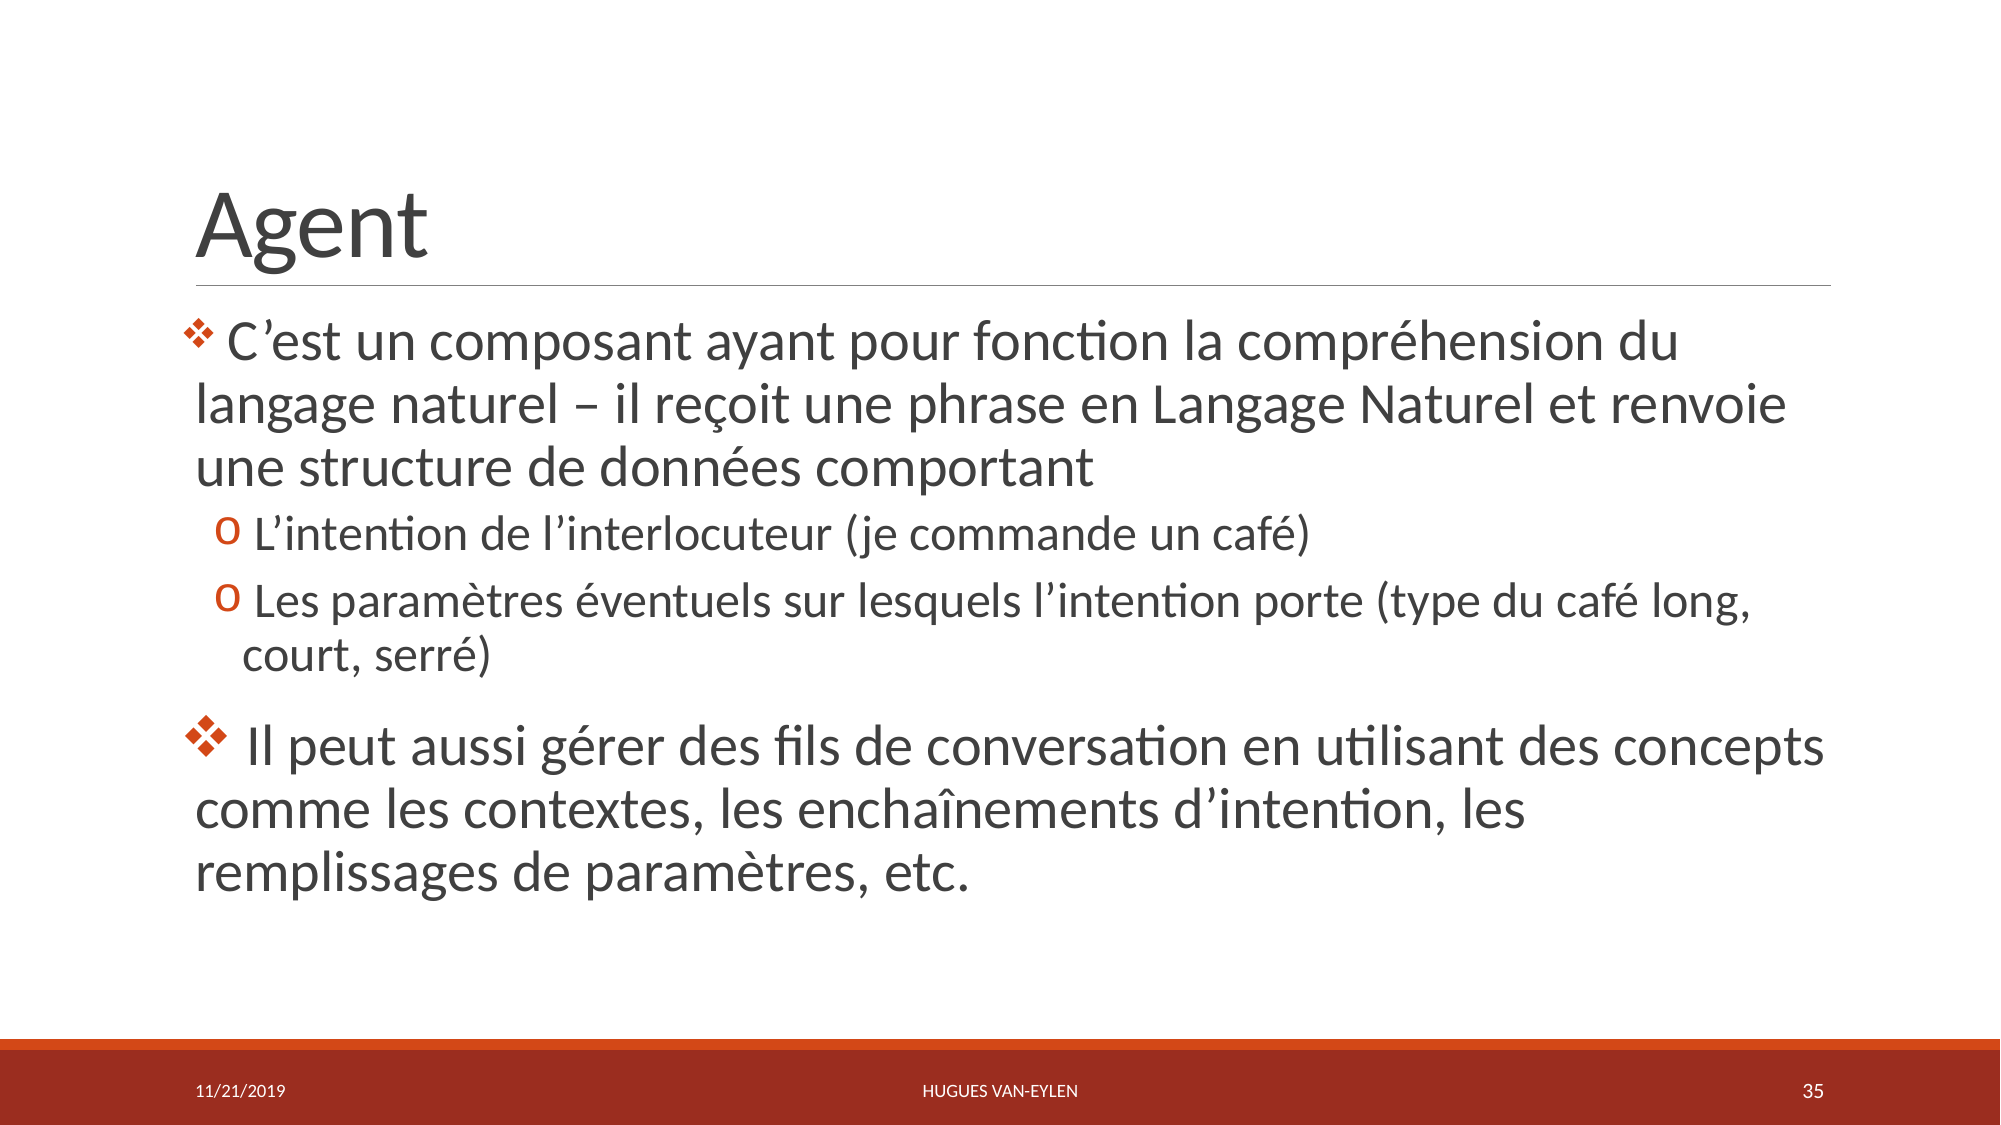

# Agent
 C’est un composant ayant pour fonction la compréhension du langage naturel – il reçoit une phrase en Langage Naturel et renvoie une structure de données comportant
 L’intention de l’interlocuteur (je commande un café)
 Les paramètres éventuels sur lesquels l’intention porte (type du café long, court, serré)
 Il peut aussi gérer des fils de conversation en utilisant des concepts comme les contextes, les enchaînements d’intention, les remplissages de paramètres, etc.
11/21/2019
Hugues Van-Eylen
35